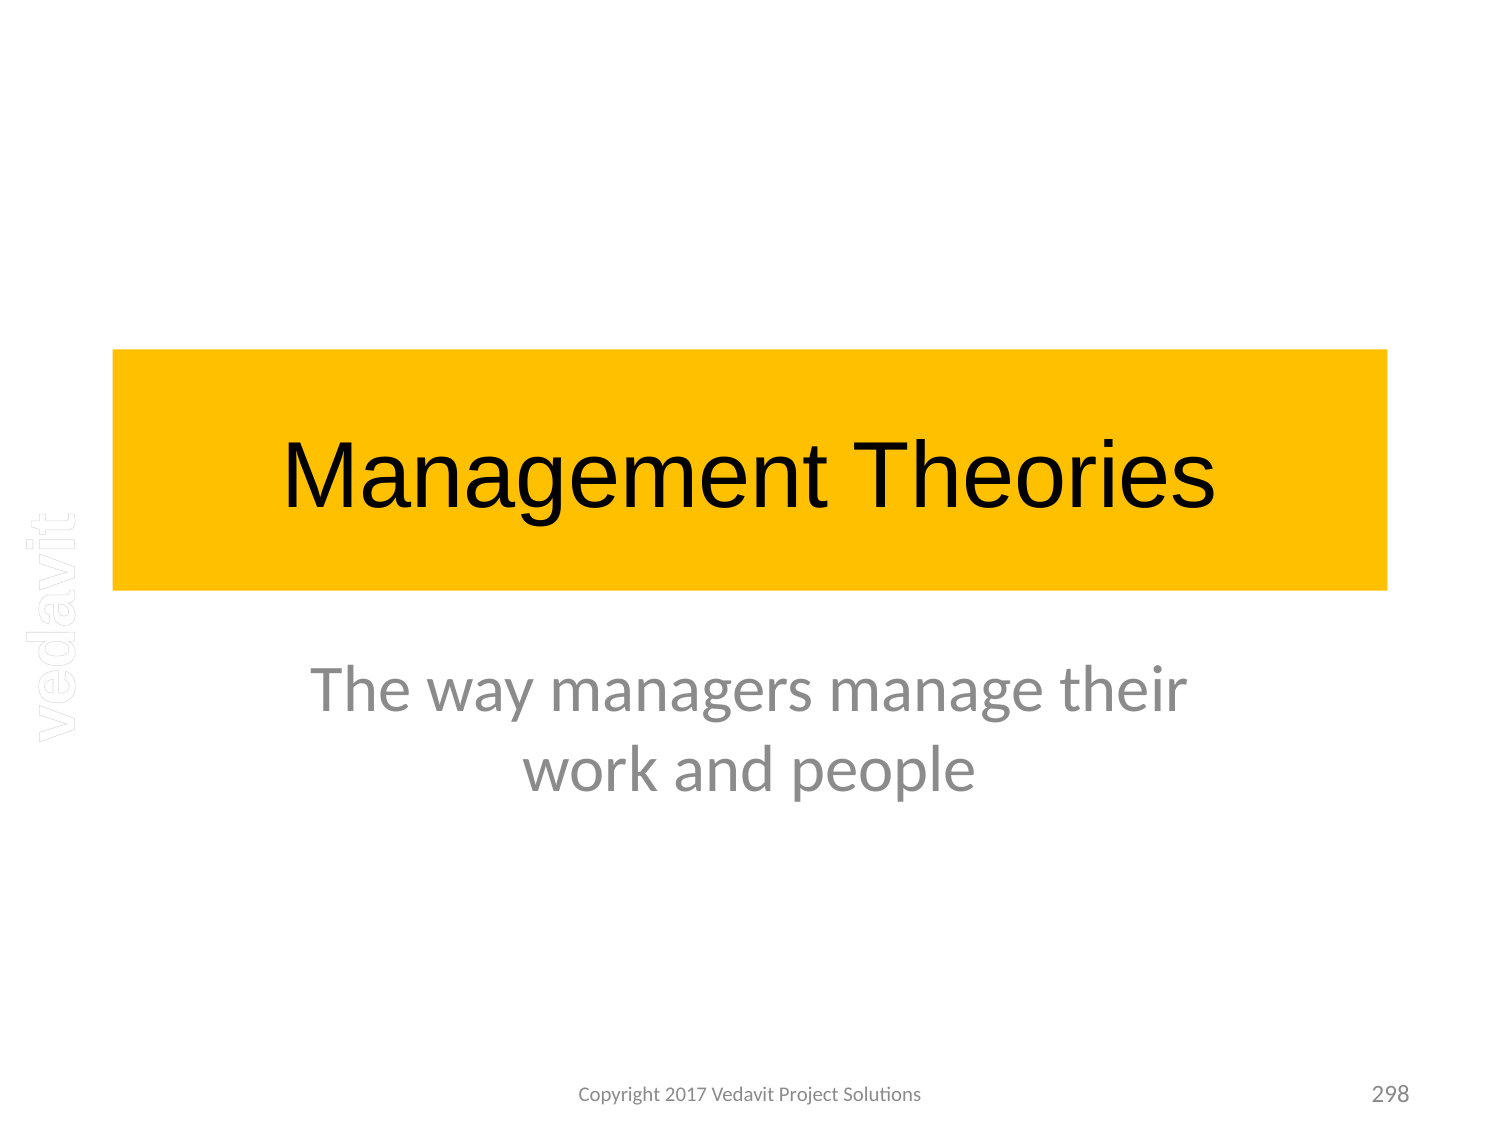

# Management Theories
The way managers manage their work and people
Copyright 2017 Vedavit Project Solutions
298